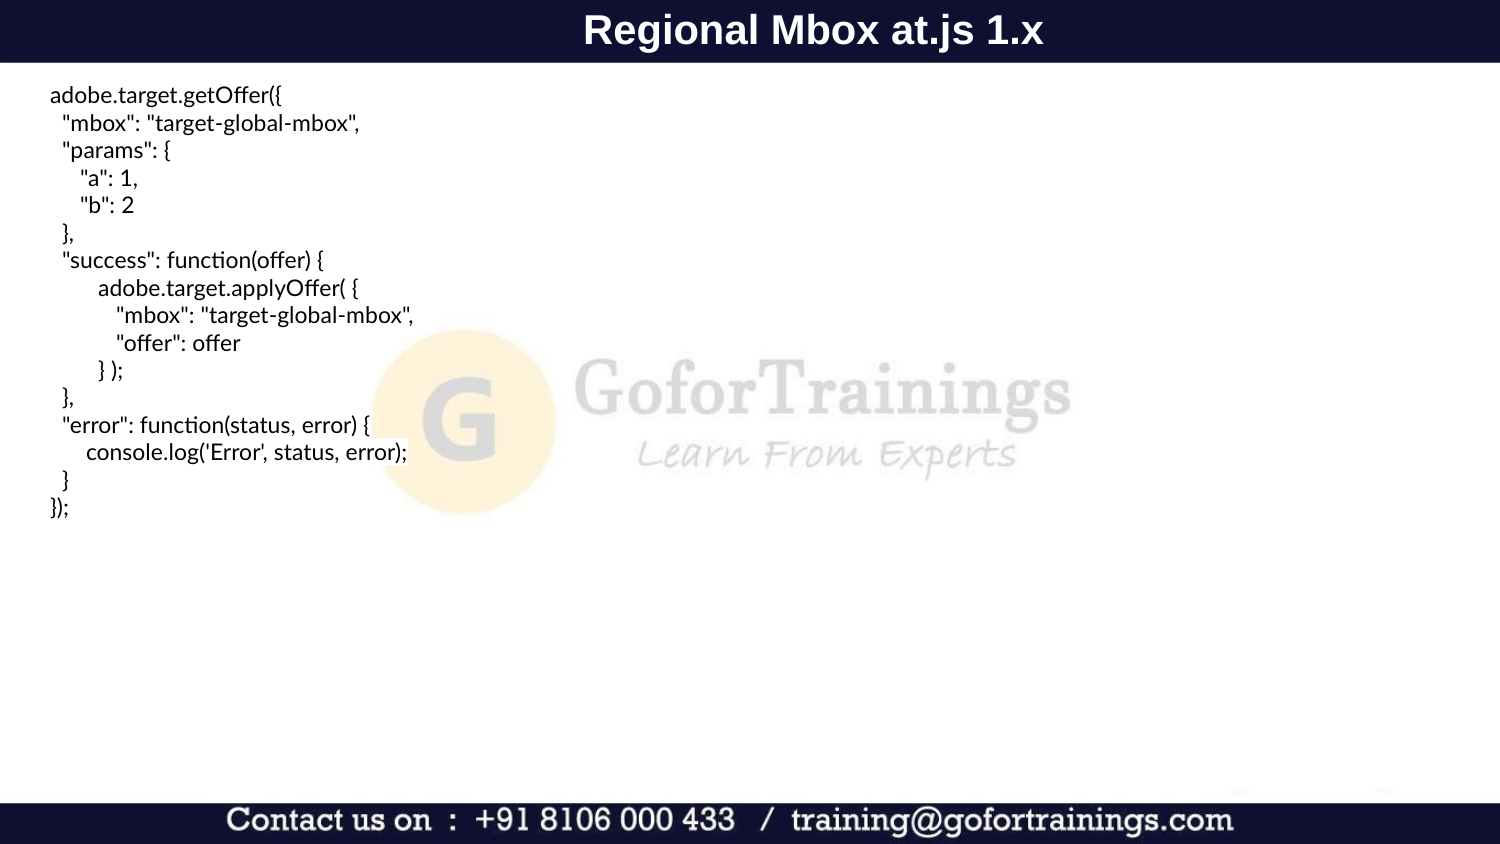

Regional Mbox at.js 1.x
adobe.target.getOffer({
  "mbox": "target-global-mbox",
  "params": {
     "a": 1,
     "b": 2
  },
  "success": function(offer) {
        adobe.target.applyOffer( {
           "mbox": "target-global-mbox",
           "offer": offer
        } );
  },
  "error": function(status, error) {
      console.log('Error', status, error);
  }
});